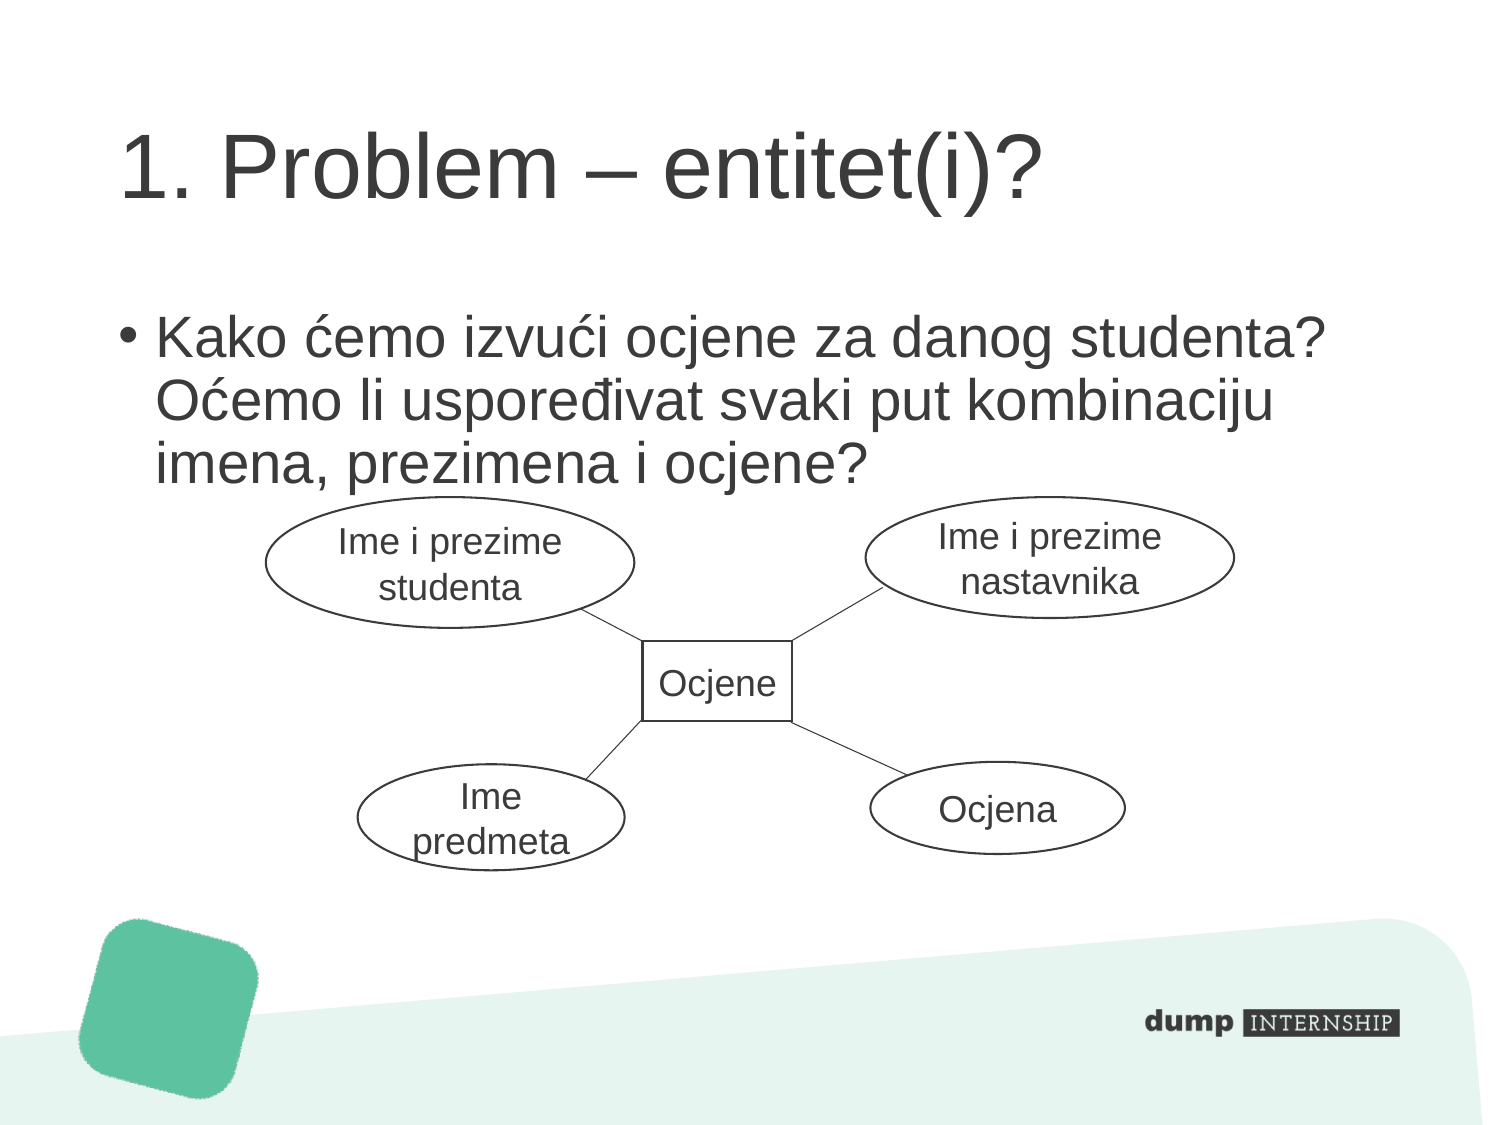

# 1. Problem – entitet(i)?
Kako ćemo izvući ocjene za danog studenta? Oćemo li uspoređivat svaki put kombinaciju imena, prezimena i ocjene?
Ime i prezime studenta

Ime i prezime nastavnika

Ocjene
Ocjena
Ime predmeta